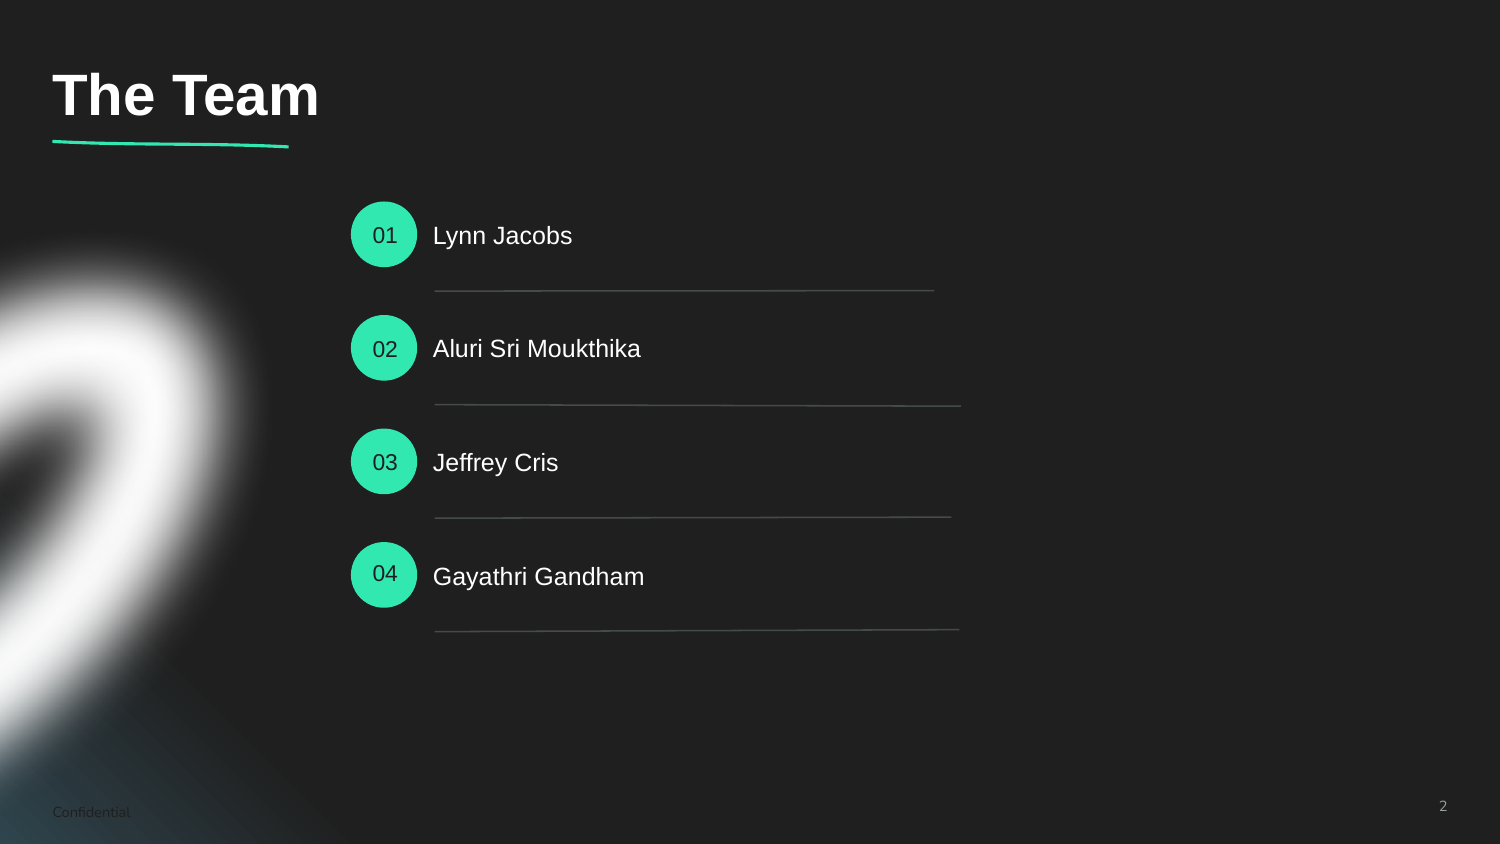

# The Team

Lynn Jacobs
01

01
Aluri Sri Moukthika

02
Jeffrey Cris

03
Gayathri Gandham
04

Confidential